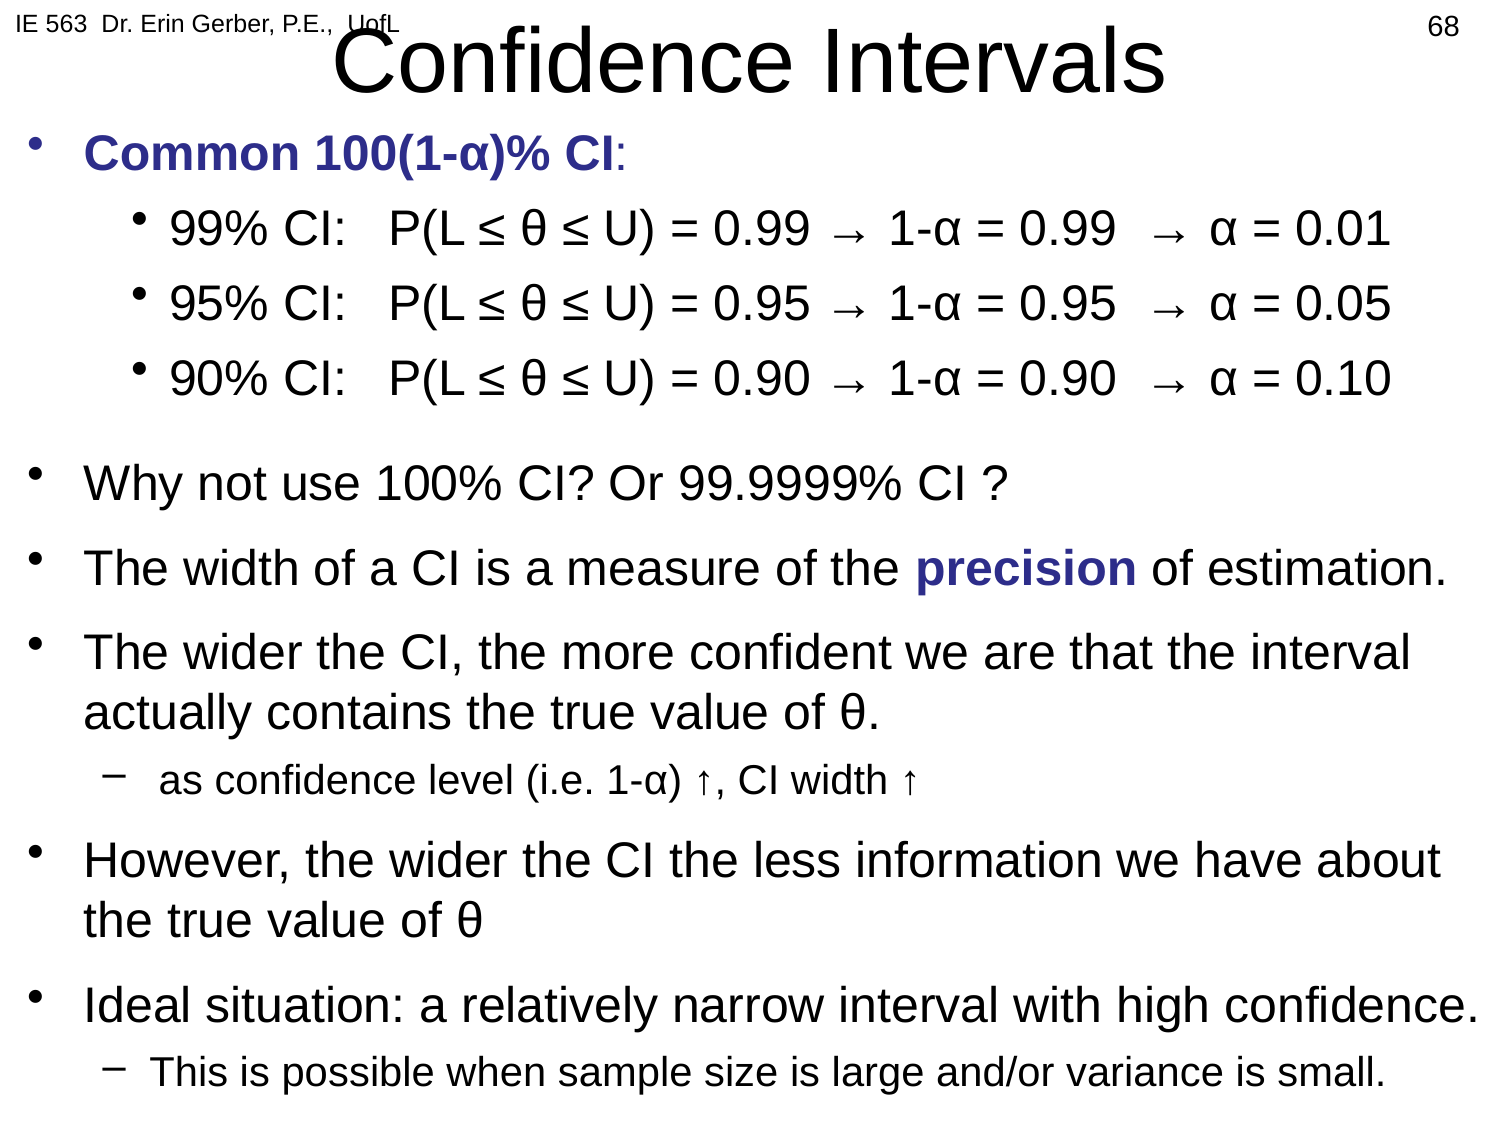

IE 563  Dr. Erin Gerber, P.E.,  UofL
68
# Confidence Intervals
Common 100(1-α)% CI:
99% CI:   P(L ≤ θ ≤ U) = 0.99 → 1-α = 0.99  → α = 0.01
95% CI:   P(L ≤ θ ≤ U) = 0.95 → 1-α = 0.95  → α = 0.05
90% CI:   P(L ≤ θ ≤ U) = 0.90 → 1-α = 0.90  → α = 0.10
Why not use 100% CI? Or 99.9999% CI ?
The width of a CI is a measure of the precision of estimation.
The wider the CI, the more confident we are that the interval actually contains the true value of θ.
as confidence level (i.e. 1-α) ↑, CI width ↑
However, the wider the CI the less information we have about the true value of θ
Ideal situation: a relatively narrow interval with high confidence.
This is possible when sample size is large and/or variance is small.